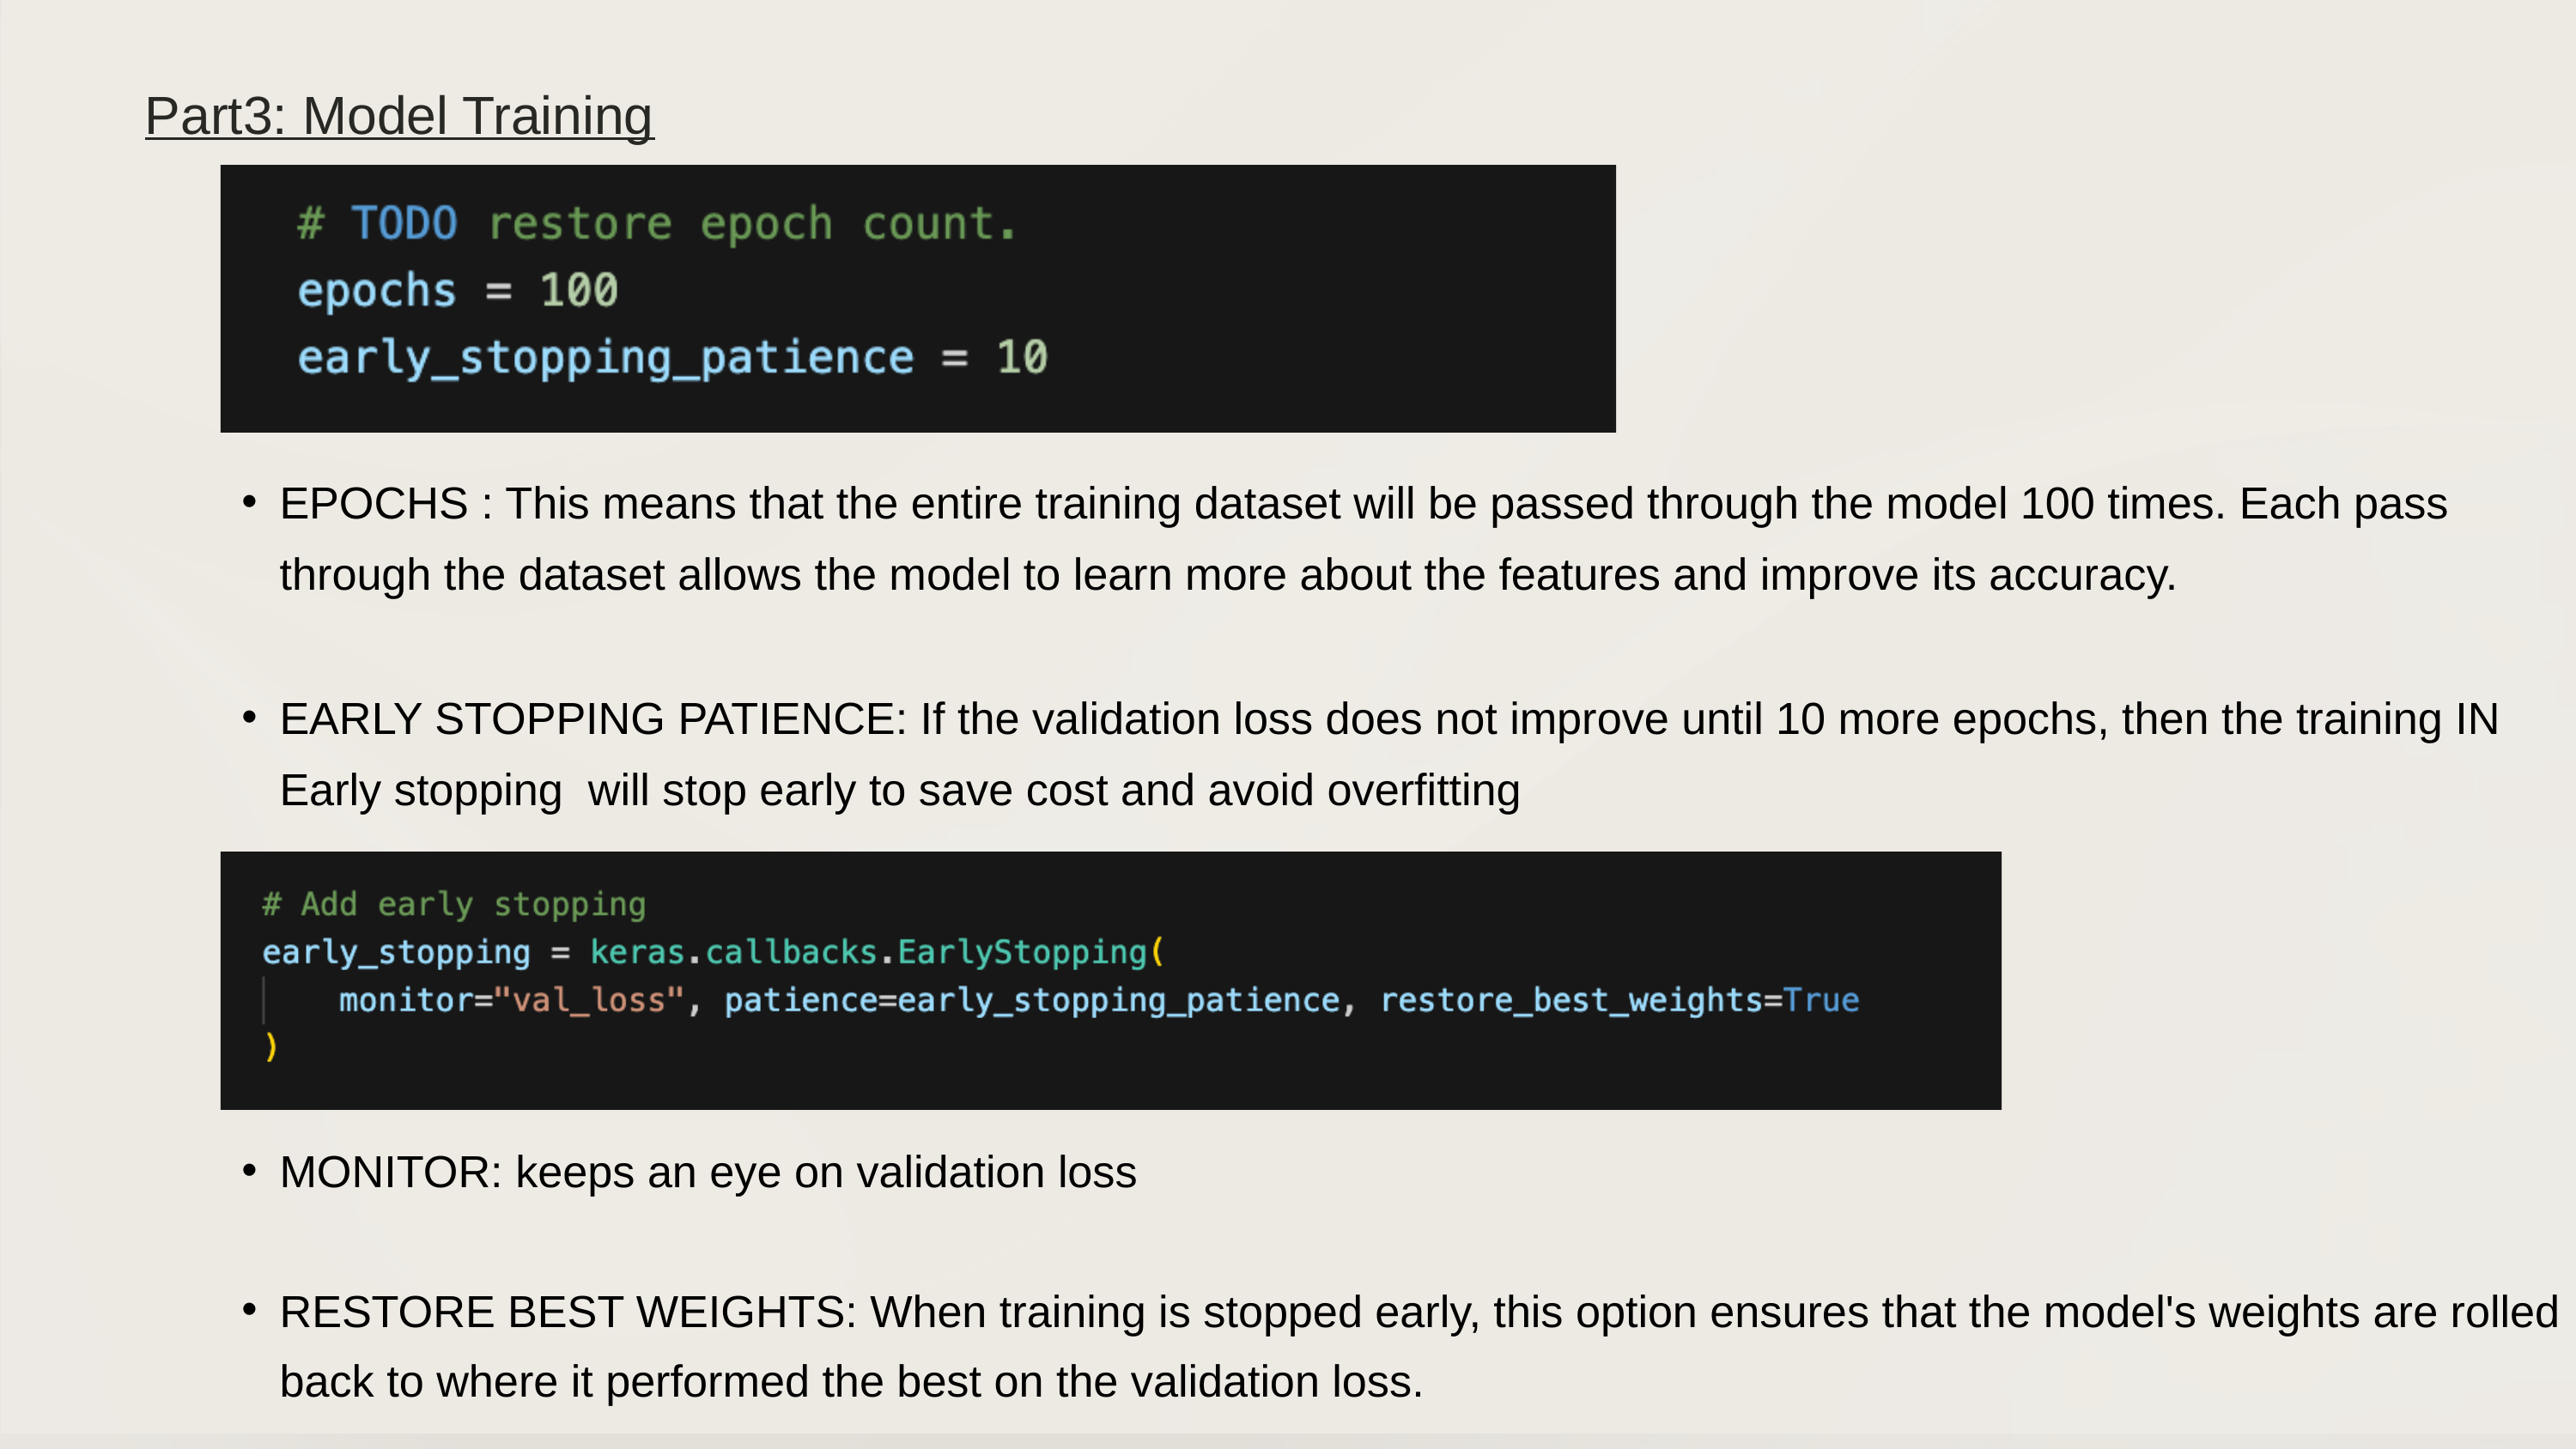

Part3: Model Training

EPOCHS : This means that the entire training dataset will be passed through the model 100 times. Each pass through the dataset allows the model to learn more about the features and improve its accuracy.

EARLY STOPPING PATIENCE: If the validation loss does not improve until 10 more epochs, then the training IN Early stopping  will stop early to save cost and avoid overfitting

MONITOR: keeps an eye on validation loss

RESTORE BEST WEIGHTS: When training is stopped early, this option ensures that the model's weights are rolled back to where it performed the best on the validation loss.